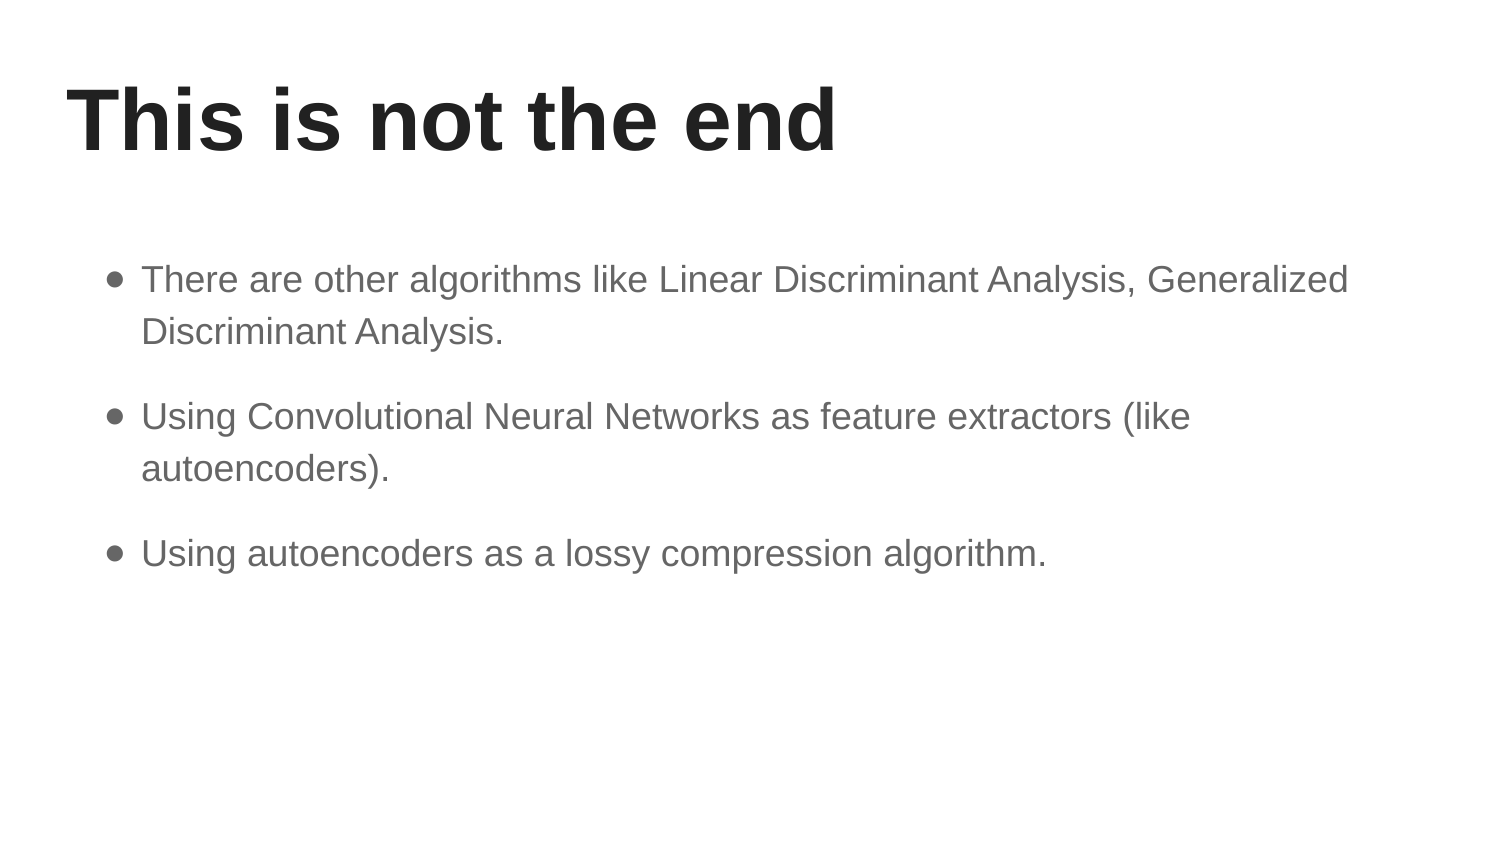

# This is not the end
There are other algorithms like Linear Discriminant Analysis, Generalized Discriminant Analysis.
Using Convolutional Neural Networks as feature extractors (like autoencoders).
Using autoencoders as a lossy compression algorithm.